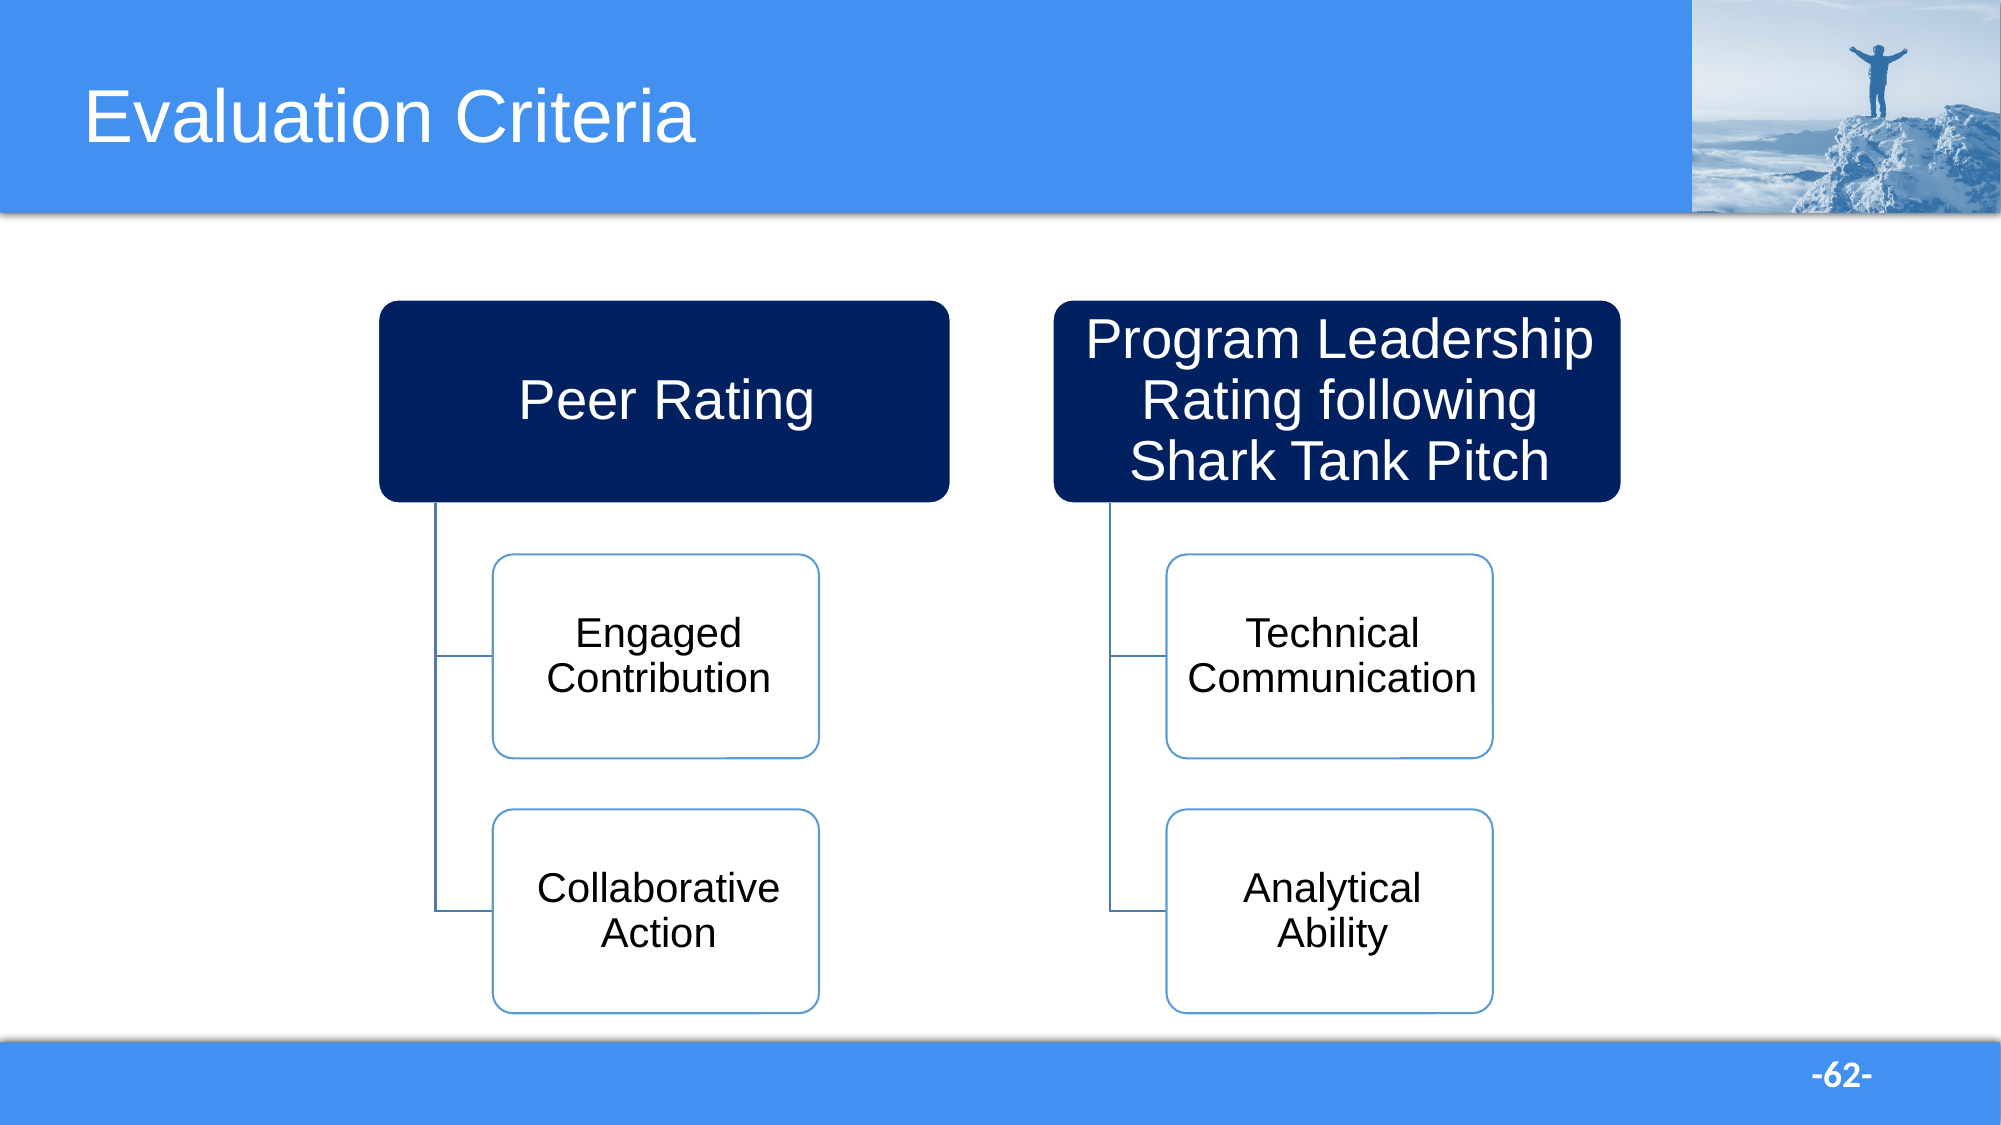

# Evaluation Criteria
Peer Rating
Engaged Contribution
Collaborative Action
Program Leadership Rating following Shark Tank Pitch
Technical Communication
Analytical Ability